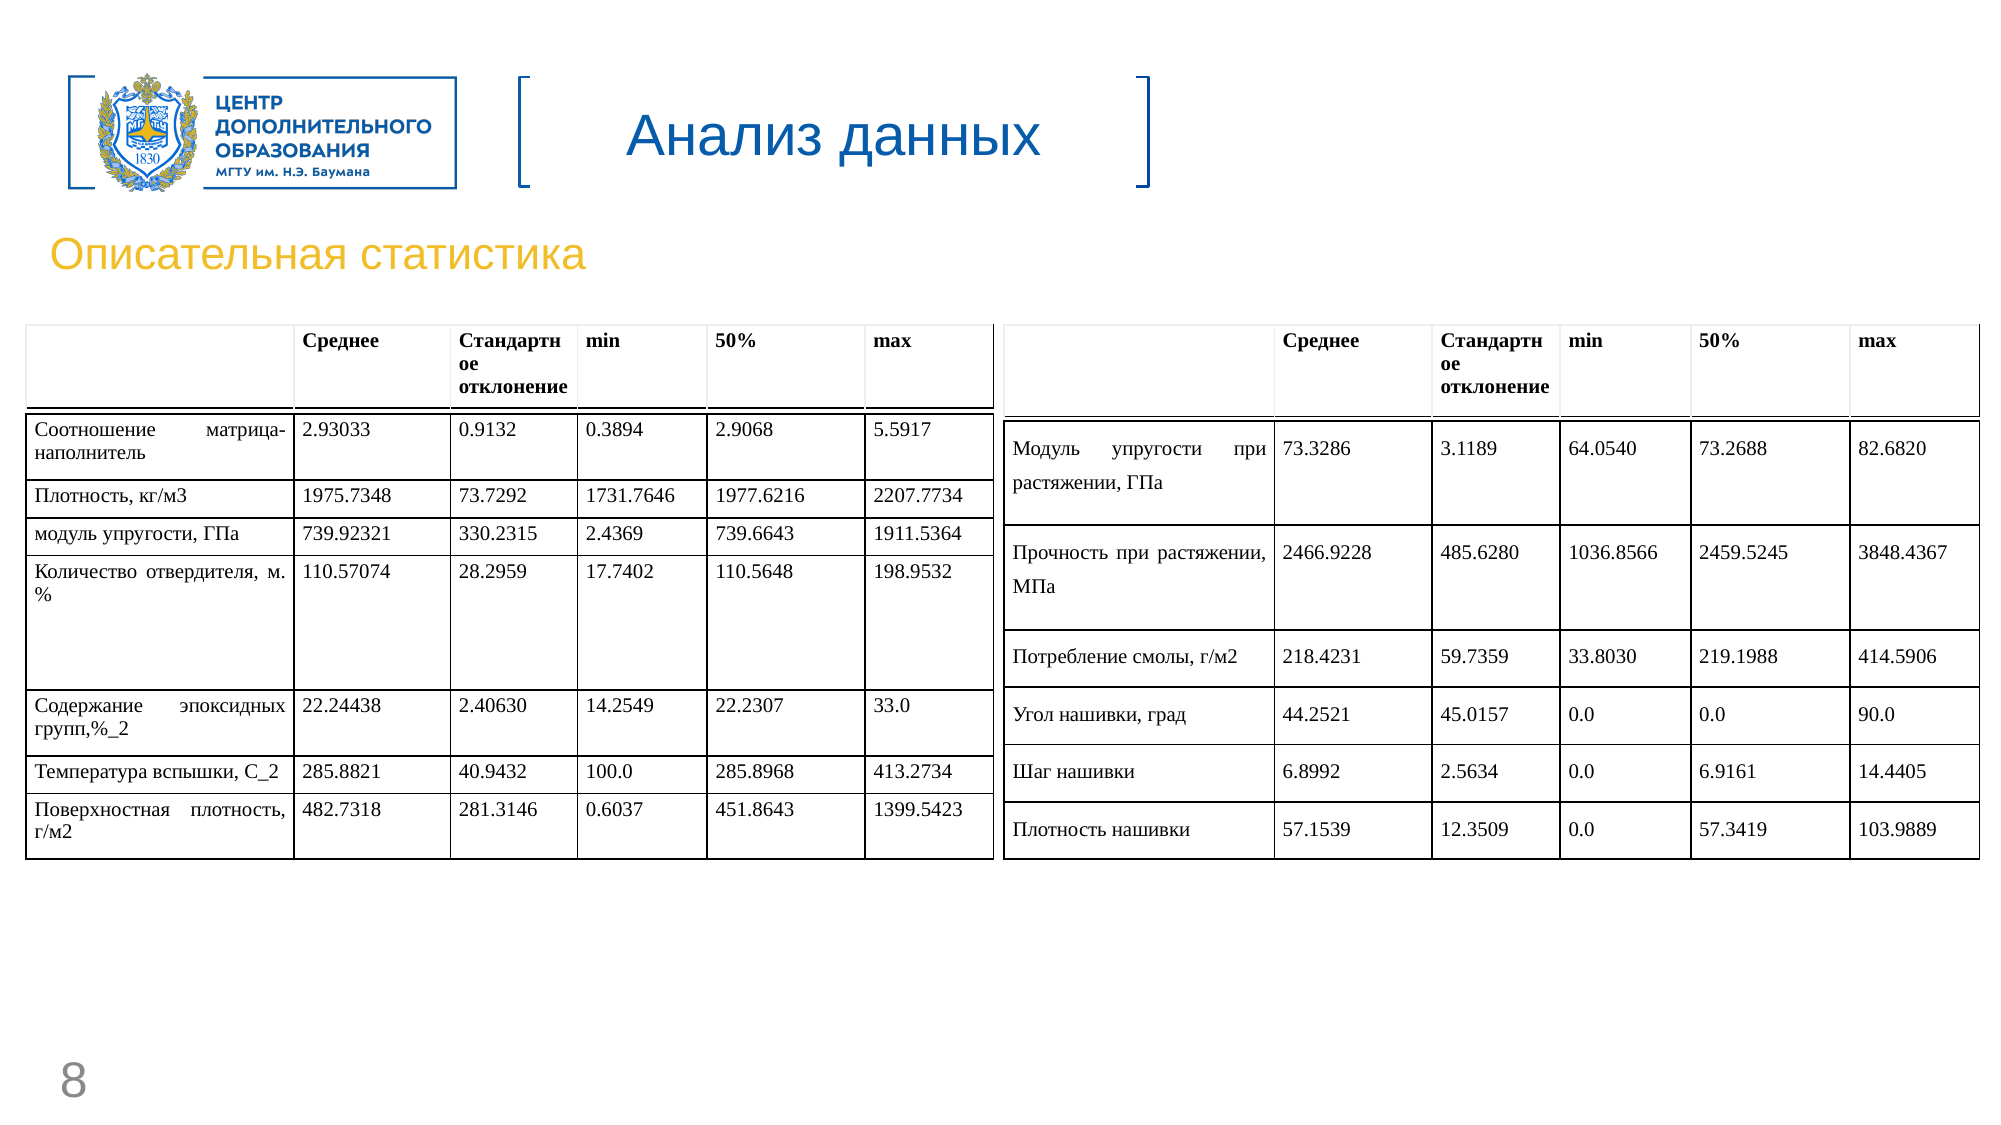

Анализ данных

Описательная статистика

|  | Среднее | Стандартное отклонение | min | 50% | max |
| --- | --- | --- | --- | --- | --- |
|  | Среднее | Стандартное отклонение | min | 50% | max |
| --- | --- | --- | --- | --- | --- |
| Соотношение матрица-наполнитель | 2.93033 | 0.9132 | 0.3894 | 2.9068 | 5.5917 |
| --- | --- | --- | --- | --- | --- |
| Плотность, кг/м3 | 1975.7348 | 73.7292 | 1731.7646 | 1977.6216 | 2207.7734 |
| модуль упругости, ГПа | 739.92321 | 330.2315 | 2.4369 | 739.6643 | 1911.5364 |
| Количество отвердителя, м.% | 110.57074 | 28.2959 | 17.7402 | 110.5648 | 198.9532 |
| Содержание эпоксидных групп,%\_2 | 22.24438 | 2.40630 | 14.2549 | 22.2307 | 33.0 |
| Температура вспышки, С\_2 | 285.8821 | 40.9432 | 100.0 | 285.8968 | 413.2734 |
| Поверхностная плотность, г/м2 | 482.7318 | 281.3146 | 0.6037 | 451.8643 | 1399.5423 |
| Модуль упругости при растяжении, ГПа | 73.3286 | 3.1189 | 64.0540 | 73.2688 | 82.6820 |
| --- | --- | --- | --- | --- | --- |
| Прочность при растяжении, МПа | 2466.9228 | 485.6280 | 1036.8566 | 2459.5245 | 3848.4367 |
| Потребление смолы, г/м2 | 218.4231 | 59.7359 | 33.8030 | 219.1988 | 414.5906 |
| Угол нашивки, град | 44.2521 | 45.0157 | 0.0 | 0.0 | 90.0 |
| Шаг нашивки | 6.8992 | 2.5634 | 0.0 | 6.9161 | 14.4405 |
| Плотность нашивки | 57.1539 | 12.3509 | 0.0 | 57.3419 | 103.9889 |
8